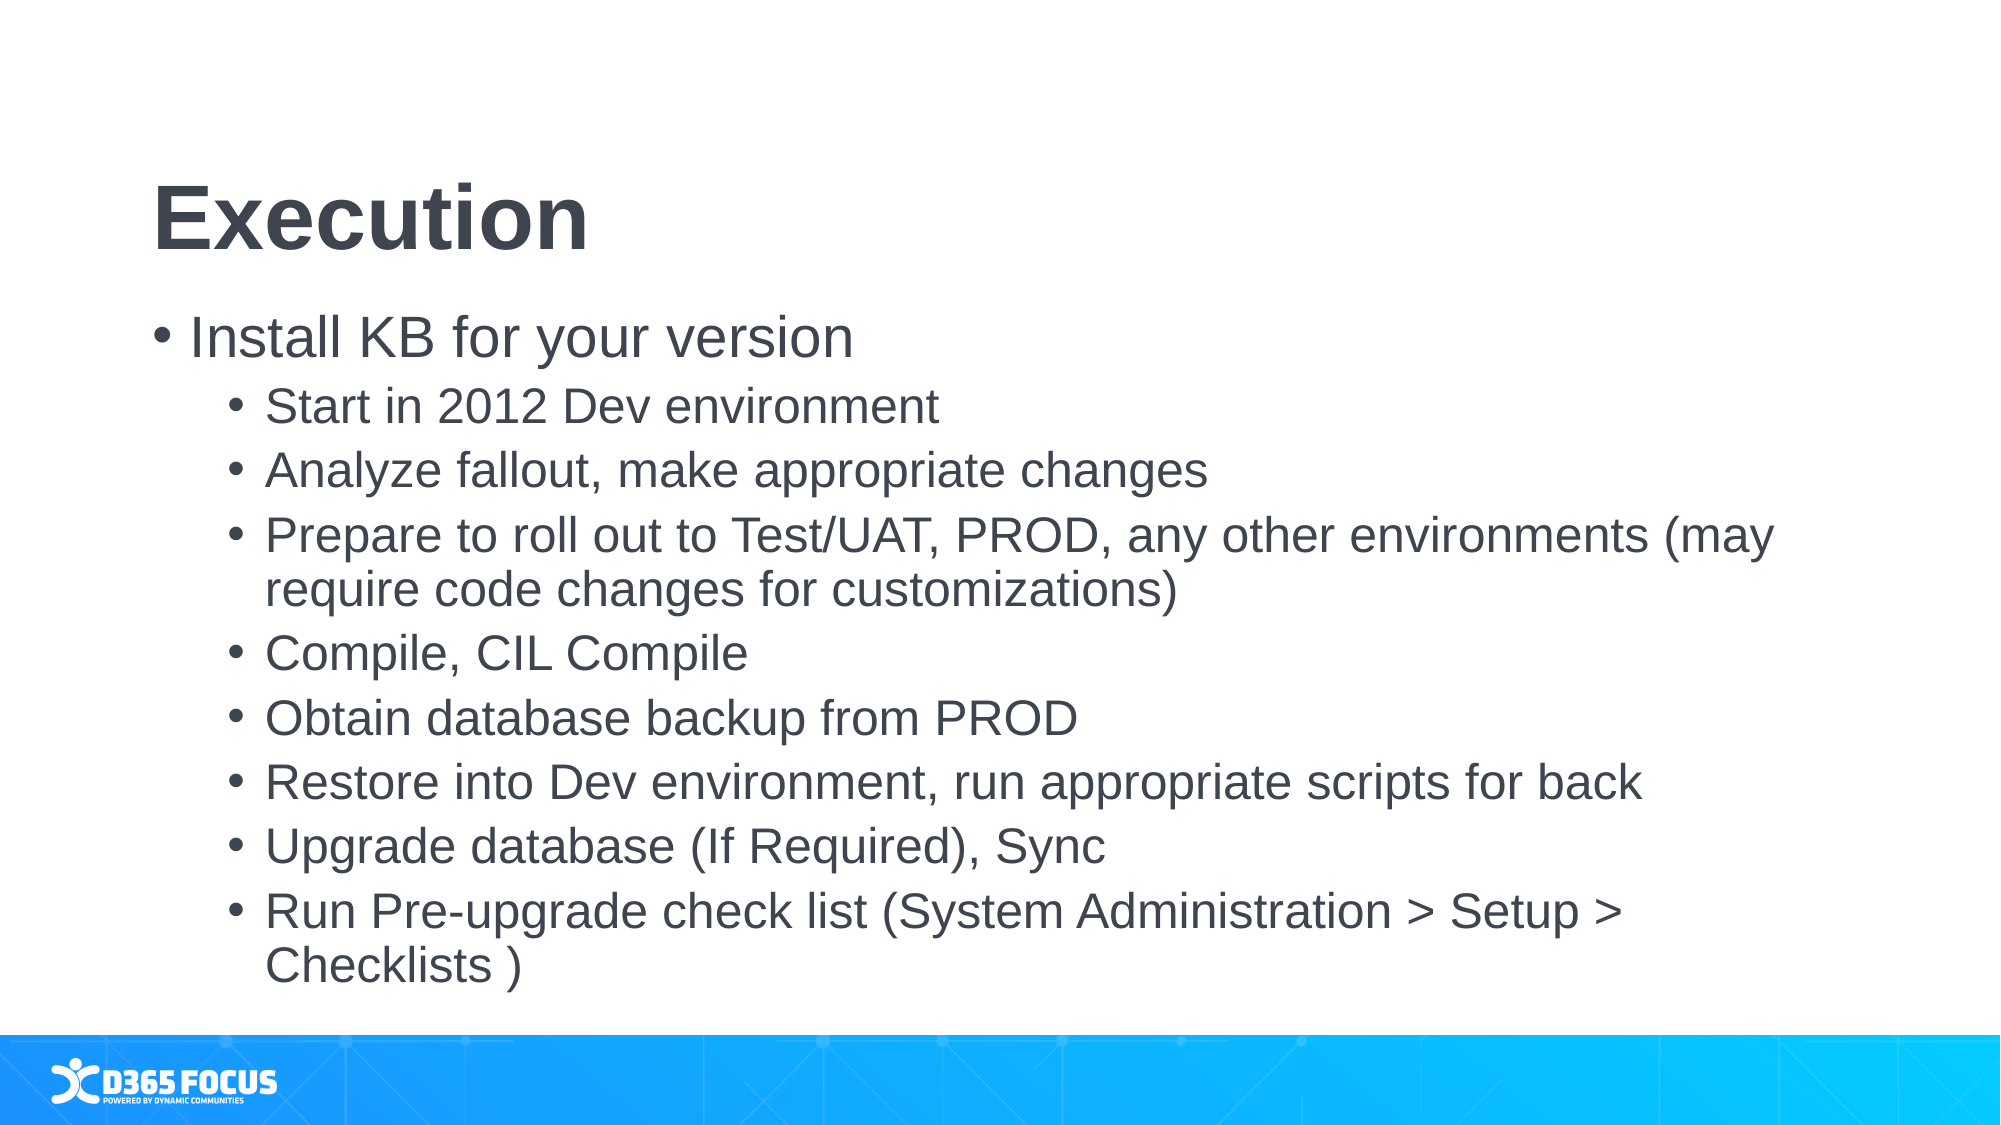

# Execution
Install KB for your version
Start in 2012 Dev environment
Analyze fallout, make appropriate changes
Prepare to roll out to Test/UAT, PROD, any other environments (may require code changes for customizations)
Compile, CIL Compile
Obtain database backup from PROD
Restore into Dev environment, run appropriate scripts for back
Upgrade database (If Required), Sync
Run Pre-upgrade check list (System Administration > Setup > Checklists )